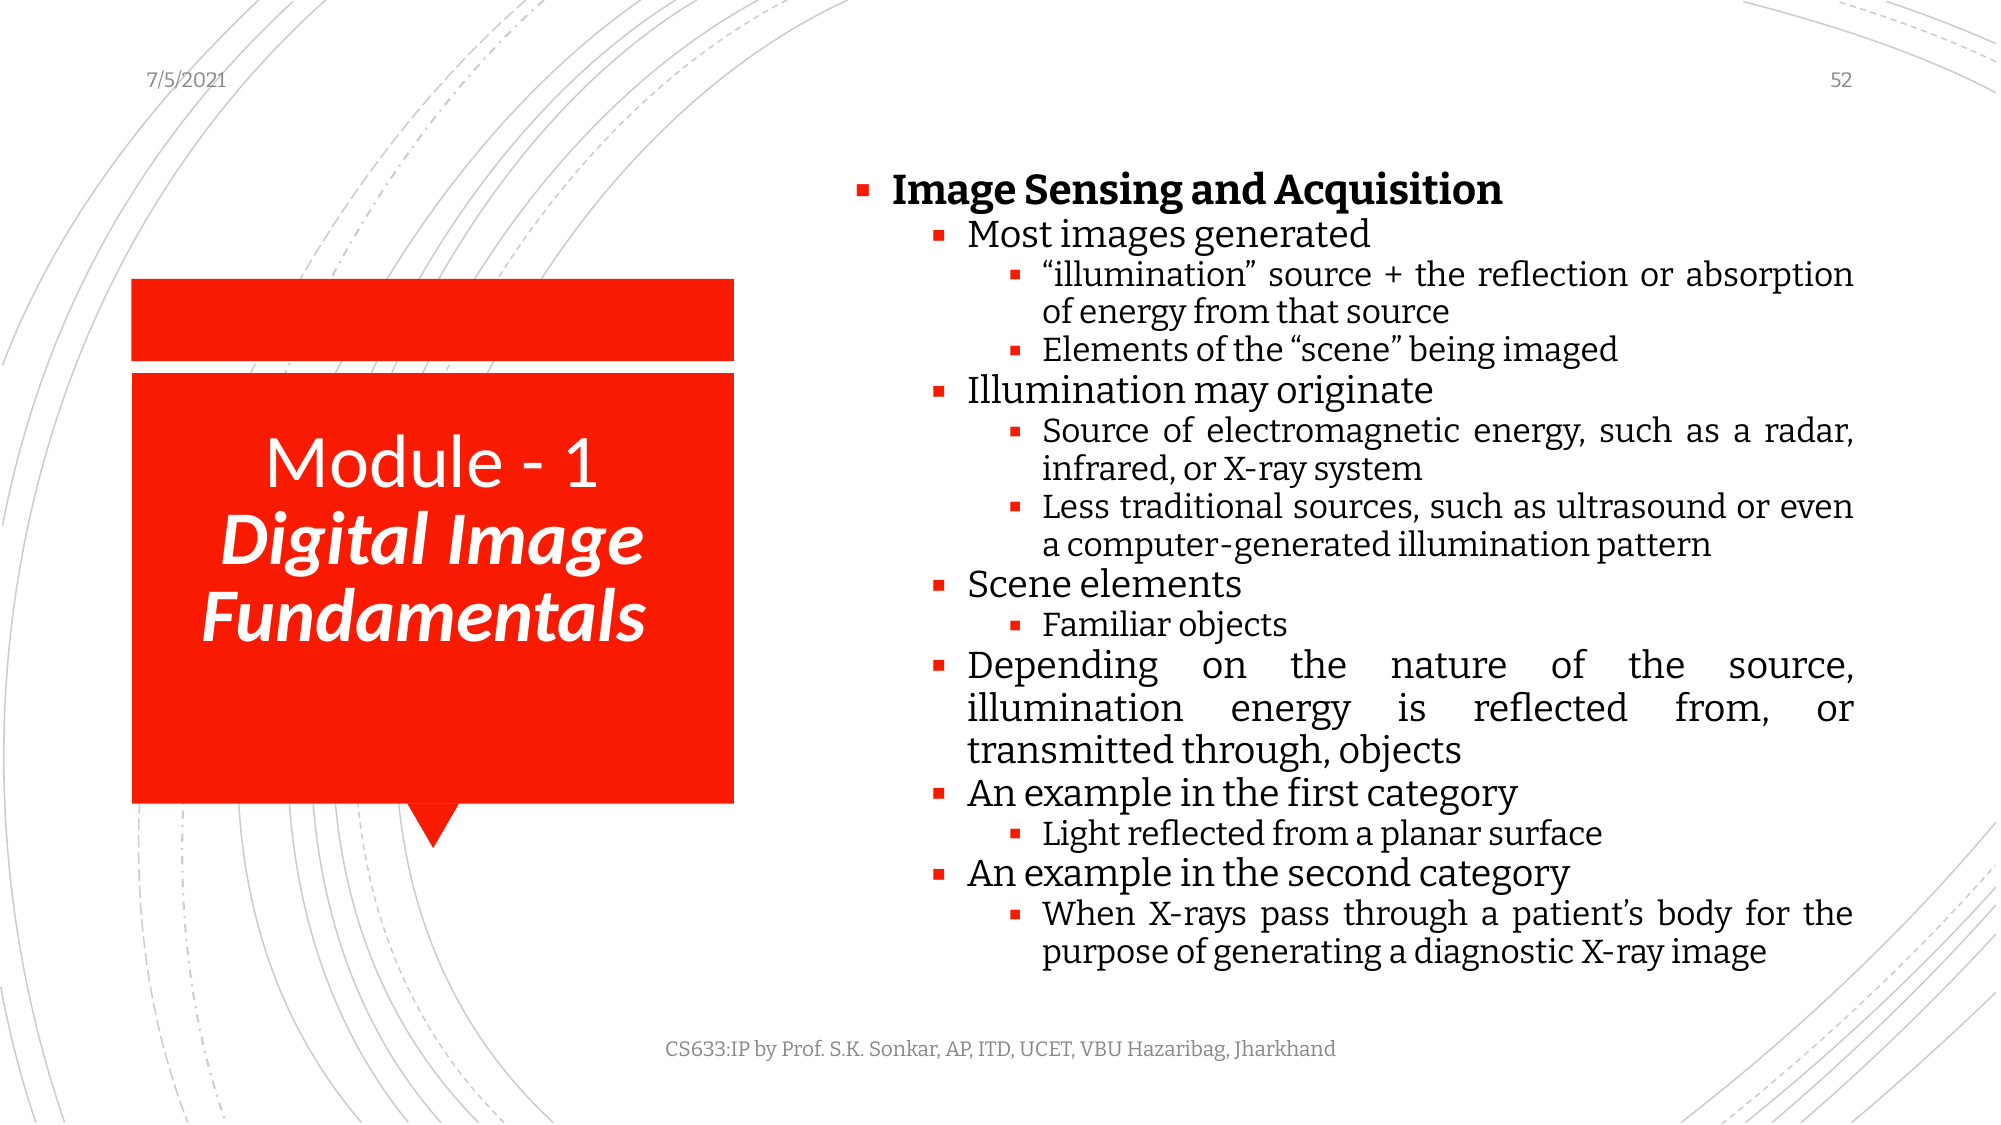

7/5/2021
52
Image Sensing and Acquisition
Most images generated
“illumination” source + the reflection or absorption of energy from that source
Elements of the “scene” being imaged
Illumination may originate
Source of electromagnetic energy, such as a radar, infrared, or X-ray system
Less traditional sources, such as ultrasound or even a computer-generated illumination pattern
Scene elements
Familiar objects
Depending on the nature of the source, illumination energy is reflected from, or transmitted through, objects
An example in the first category
Light reflected from a planar surface
An example in the second category
When X-rays pass through a patient’s body for the purpose of generating a diagnostic X-ray image
# Module - 1 Digital Image Fundamentals
CS633:IP by Prof. S.K. Sonkar, AP, ITD, UCET, VBU Hazaribag, Jharkhand